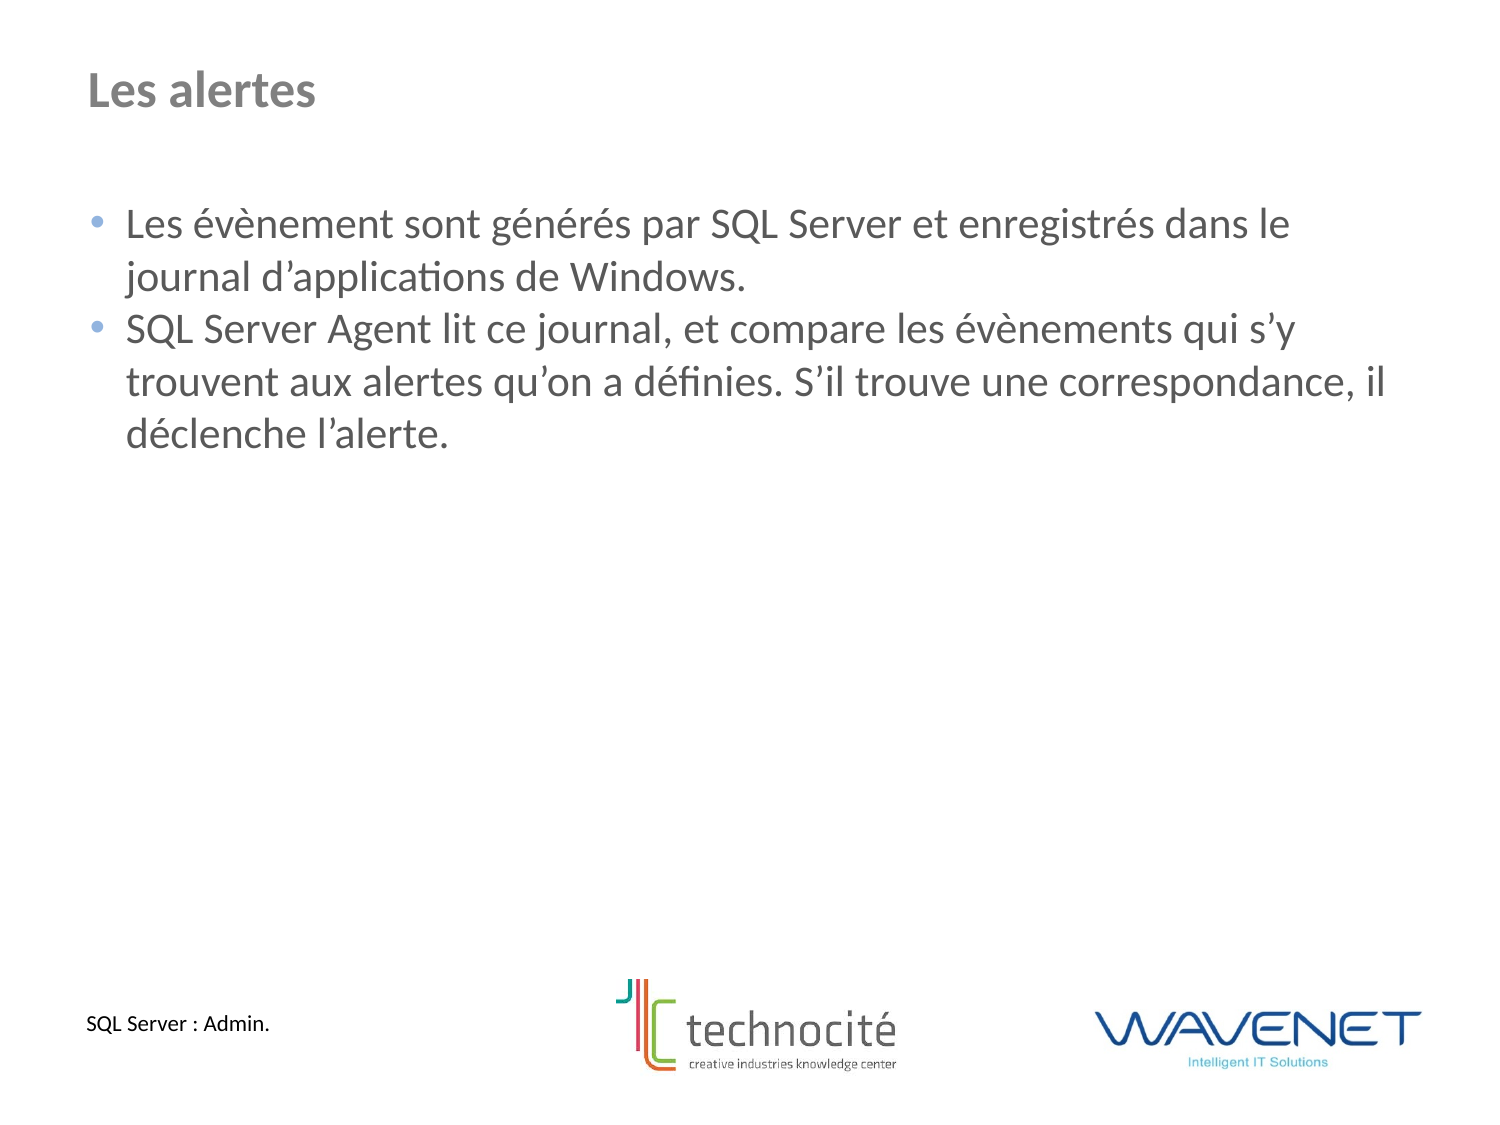

Les alertes
Les évènement sont générés par SQL Server et enregistrés dans le journal d’applications de Windows.
SQL Server Agent lit ce journal, et compare les évènements qui s’y trouvent aux alertes qu’on a définies. S’il trouve une correspondance, il déclenche l’alerte.

SQL Server : Admin.